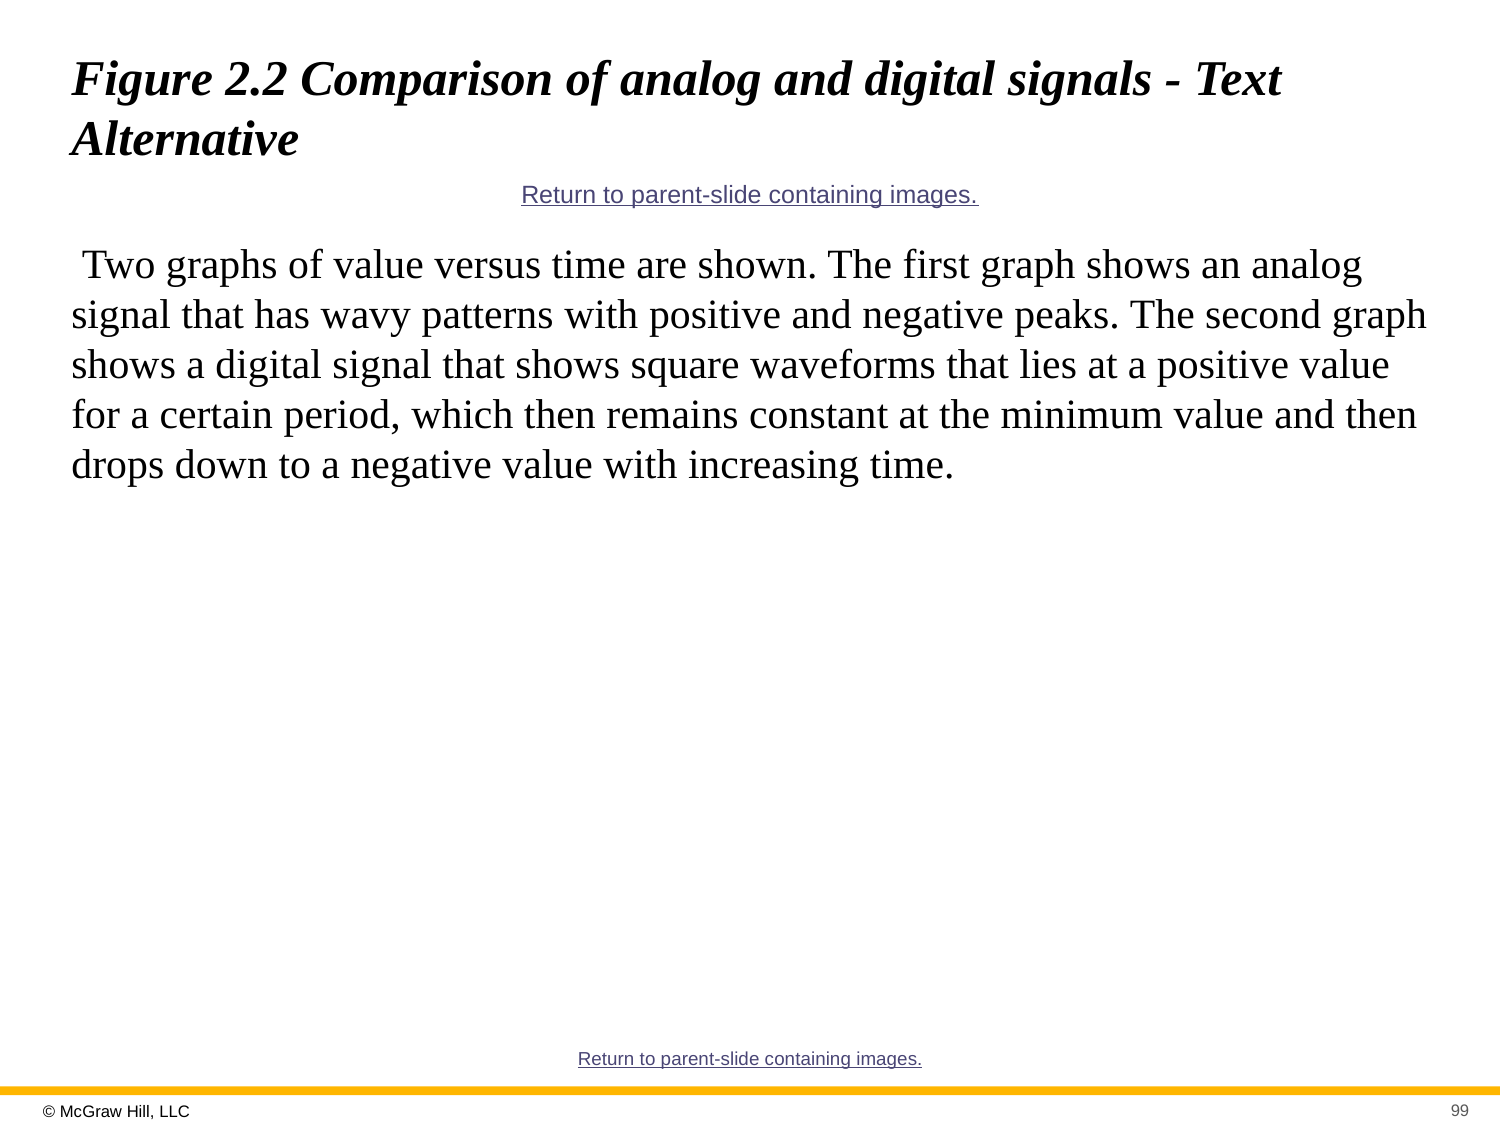

# Figure 2.2 Comparison of analog and digital signals - Text Alternative
Return to parent-slide containing images.
 Two graphs of value versus time are shown. The first graph shows an analog signal that has wavy patterns with positive and negative peaks. The second graph shows a digital signal that shows square waveforms that lies at a positive value for a certain period, which then remains constant at the minimum value and then drops down to a negative value with increasing time.
Return to parent-slide containing images.
99